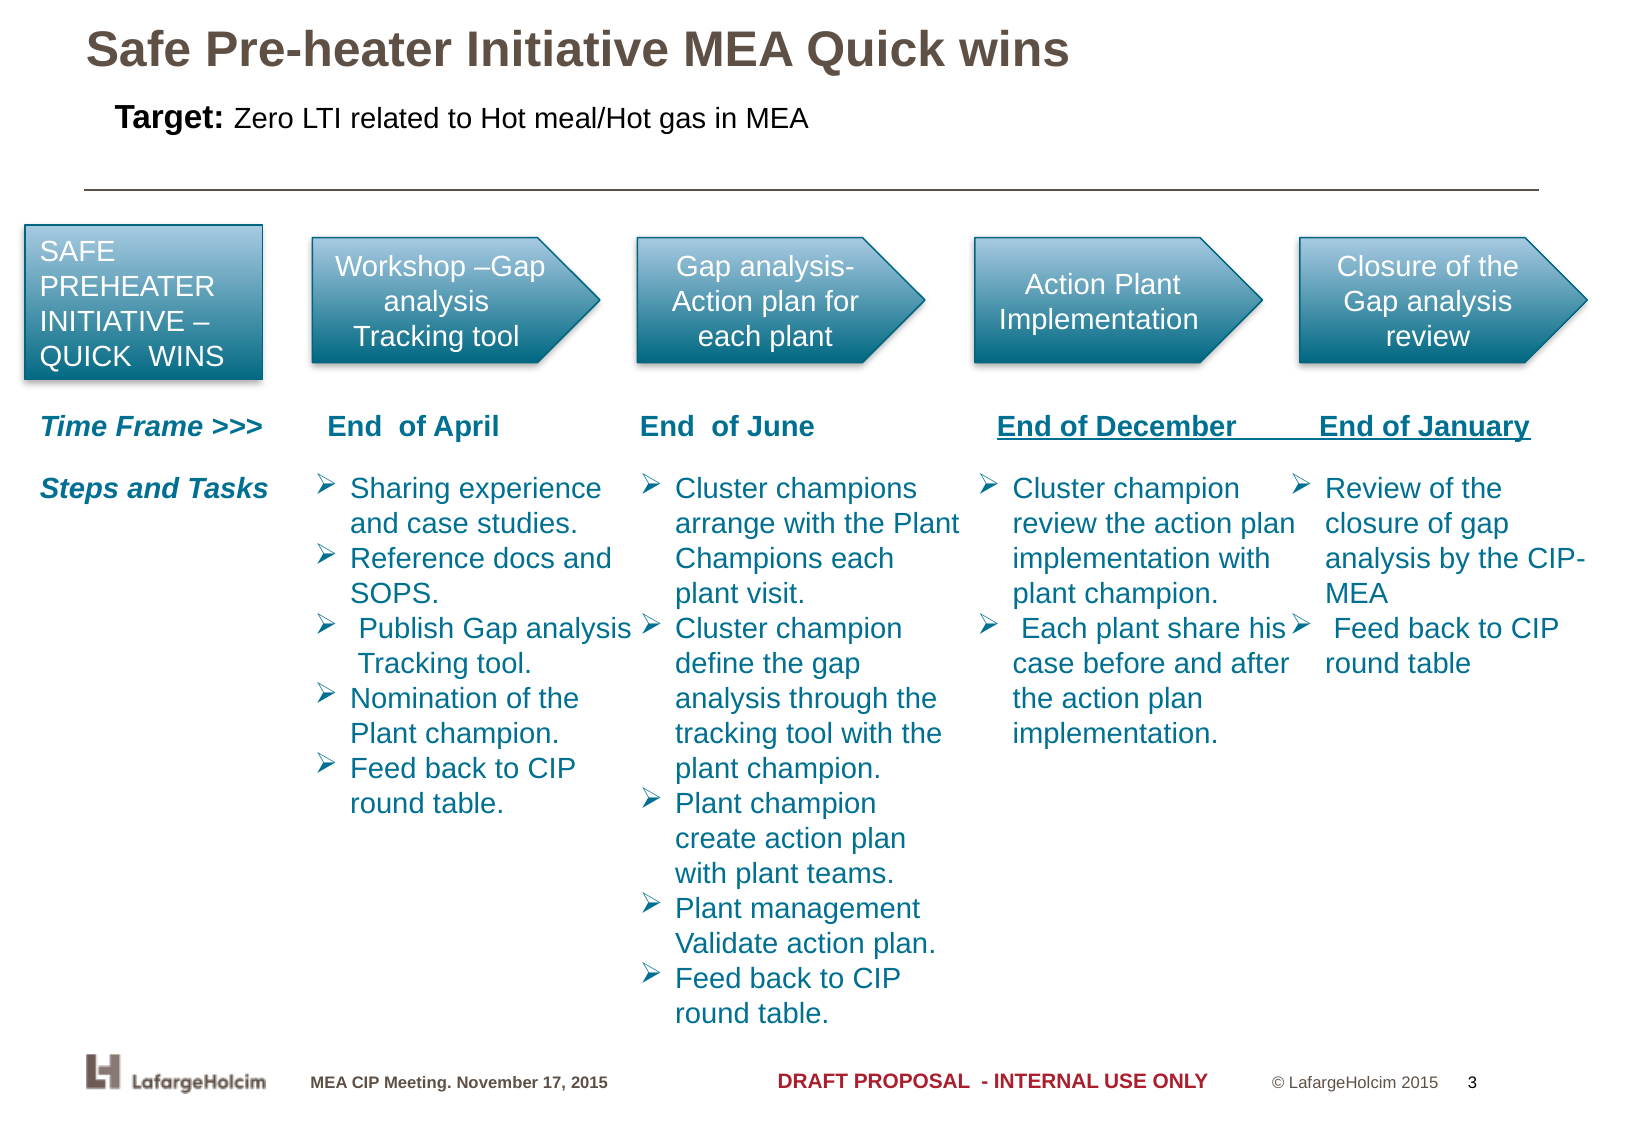

# Safe Pre-heater Initiative MEA Quick wins
Target: Zero LTI related to Hot meal/Hot gas in MEA

SAFE PREHEATER INITIATIVE –
QUICK  WINS
Workshop –Gap analysis  Tracking tool
Gap analysis- Action plan for each plant
Action Plant Implementation
Closure of the Gap analysis review
Time Frame >>>
End  of April                 End  of June                      End of December          End of January

Steps and Tasks
Sharing experience and case studies.
Reference docs and SOPS.
 Publish Gap analysis  Tracking tool.
Nomination of the Plant champion.
Feed back to CIP round table.

Cluster champions arrange with the Plant Champions each plant visit.
Cluster champion define the gap analysis through the tracking tool with the plant champion.
Plant champion  create action plan with plant teams.
Plant management Validate action plan.
Feed back to CIP round table.

Cluster champion review the action plan implementation with plant champion.
 Each plant share his case before and after the action plan implementation.

Review of the closure of gap analysis by the CIP-MEA
 Feed back to CIP round table

3